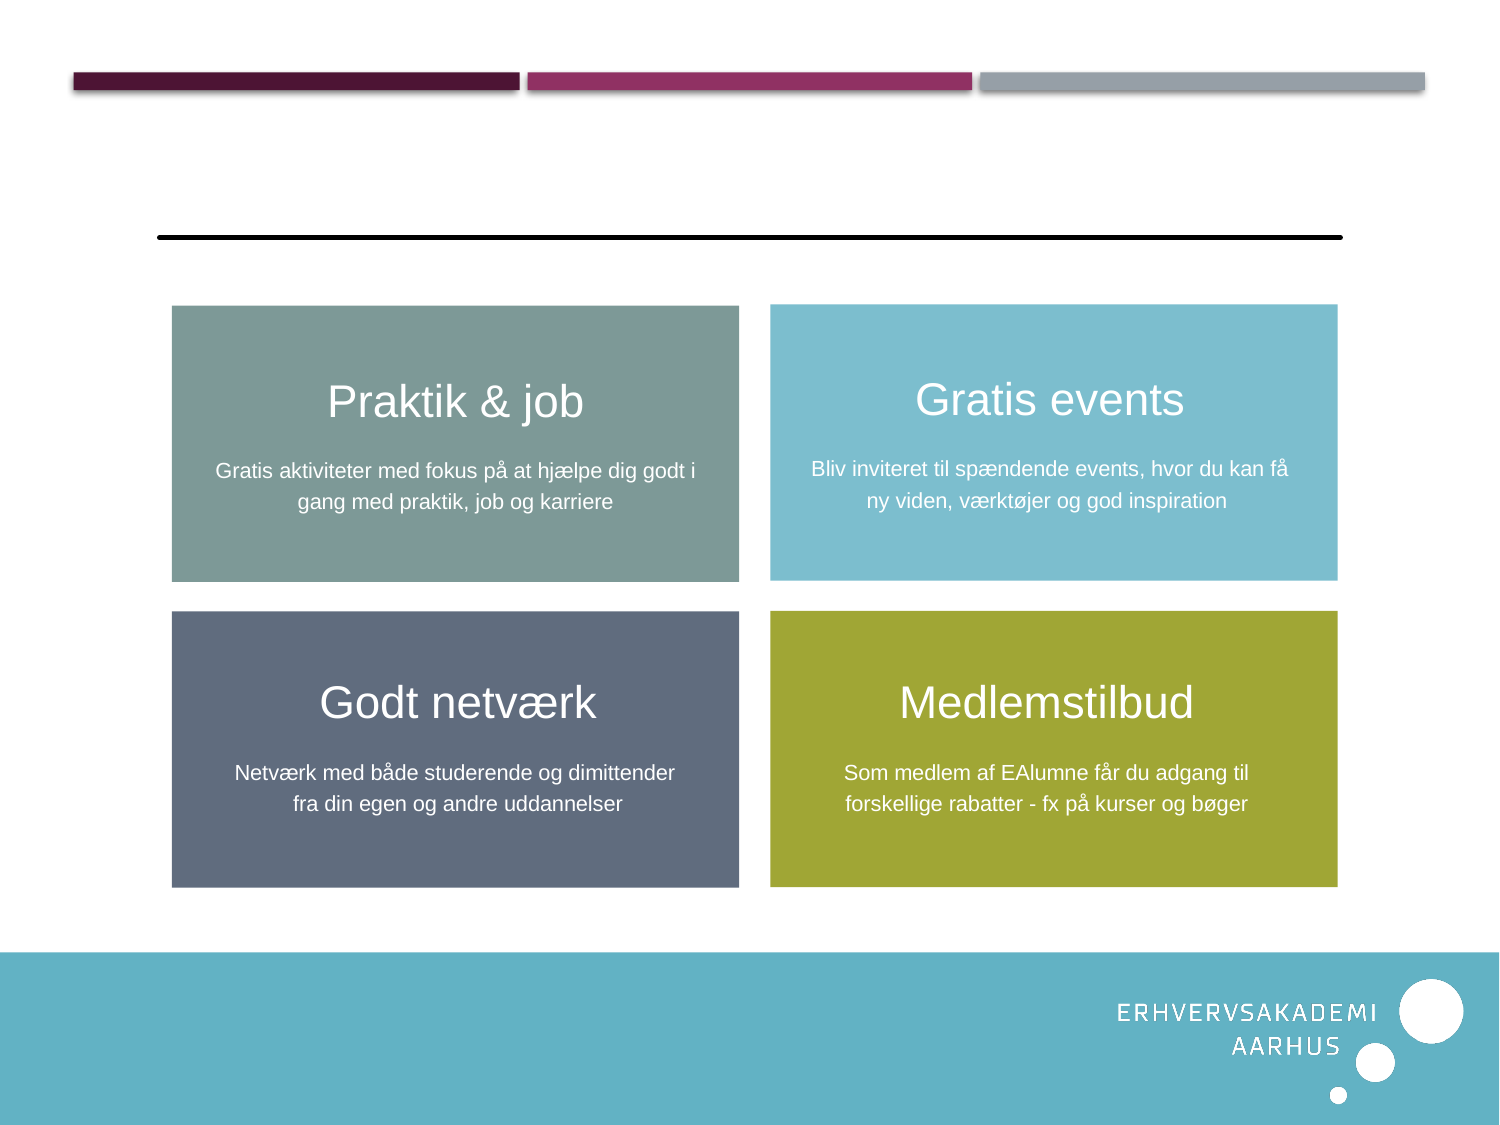

# Din genvej til netværk, events og medlemstilbud

Gratis events
Bliv inviteret til spændende events, hvor du kan få ny viden, værktøjer og god inspiration
Praktik & job
Gratis aktiviteter med fokus på at hjælpe dig godt i gang med praktik, job og karriere

Godt netværk
Netværk med både studerende og dimittender
fra din egen og andre uddannelser
Medlemstilbud
Som medlem af EAlumne får du adgang til forskellige rabatter - fx på kurser og bøger